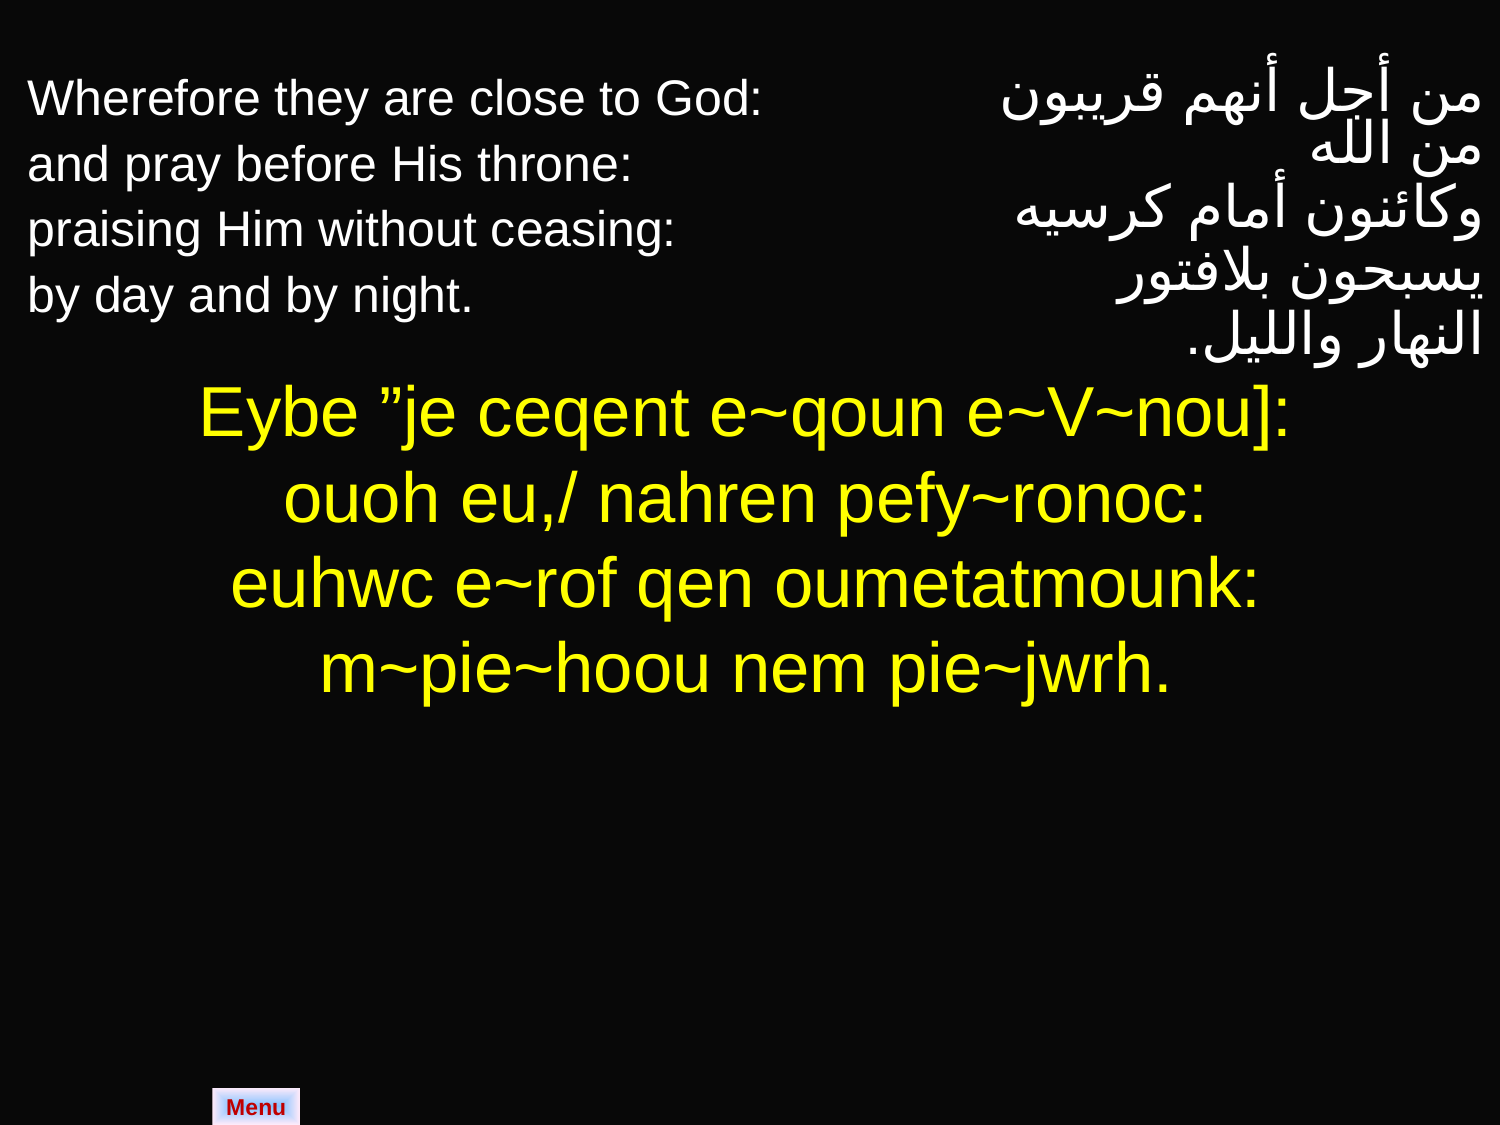

| Wherefore they are close to God: and pray before His throne: praising Him without ceasing: by day and by night. | من أجل أنهم قريبون من الله وكائنون أمام كرسيه يسبحون بلافتور النهار والليل. |
| --- | --- |
| Eybe ”je ceqent e~qoun e~V~nou]: ouoh eu,/ nahren pefy~ronoc: euhwc e~rof qen oumetatmounk: m~pie~hoou nem pie~jwrh. |  |
Menu